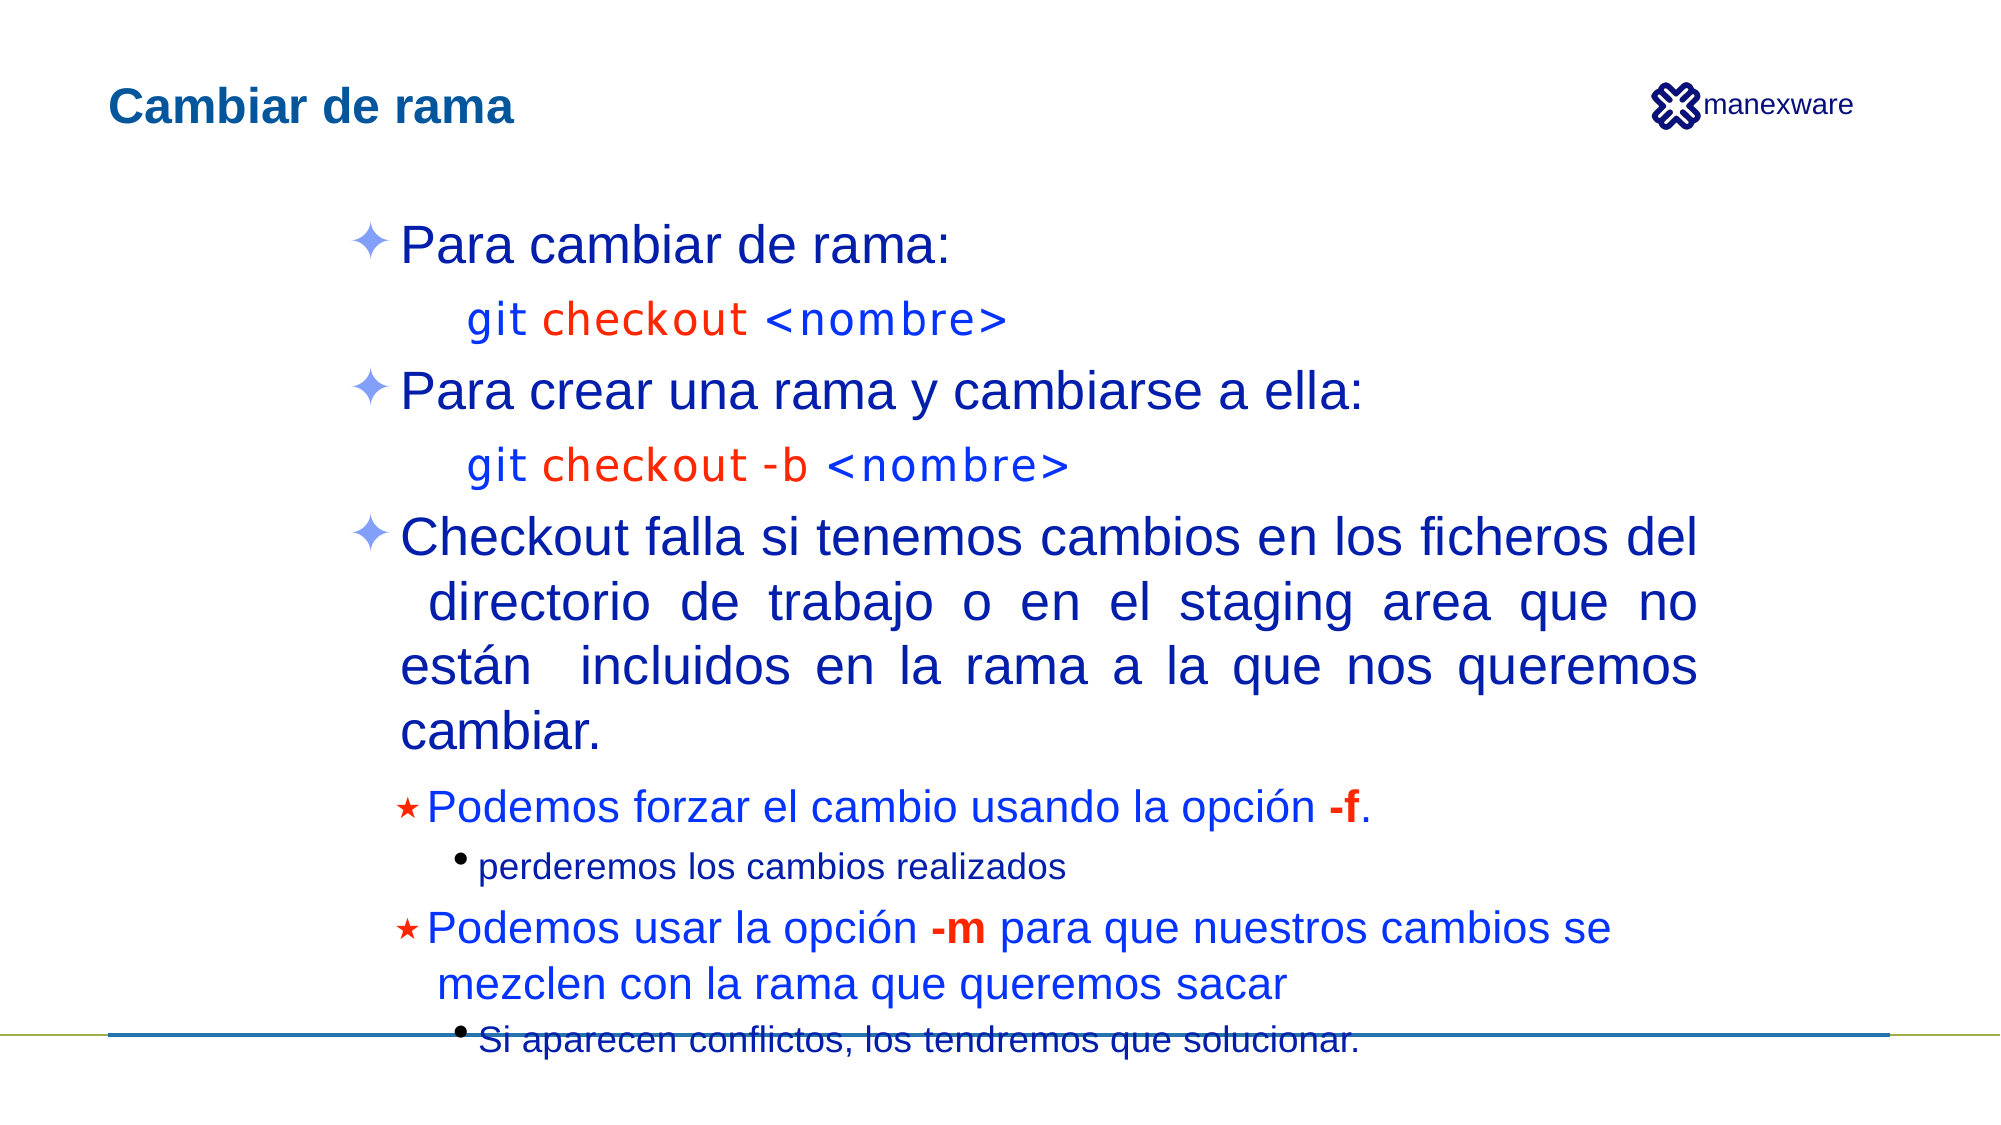

# Cambiar de rama
Para cambiar de rama:
git checkout <nombre>
Para crear una rama y cambiarse a ella:
git checkout -b <nombre>
Checkout falla si tenemos cambios en los ficheros del  directorio de trabajo o en el staging area que no están  incluidos en la rama a la que nos queremos cambiar.
★ Podemos forzar el cambio usando la opción -f.
perderemos los cambios realizados
★ Podemos usar la opción -m para que nuestros cambios se  mezclen con la rama que queremos sacar
Si aparecen conflictos, los tendremos que solucionar.